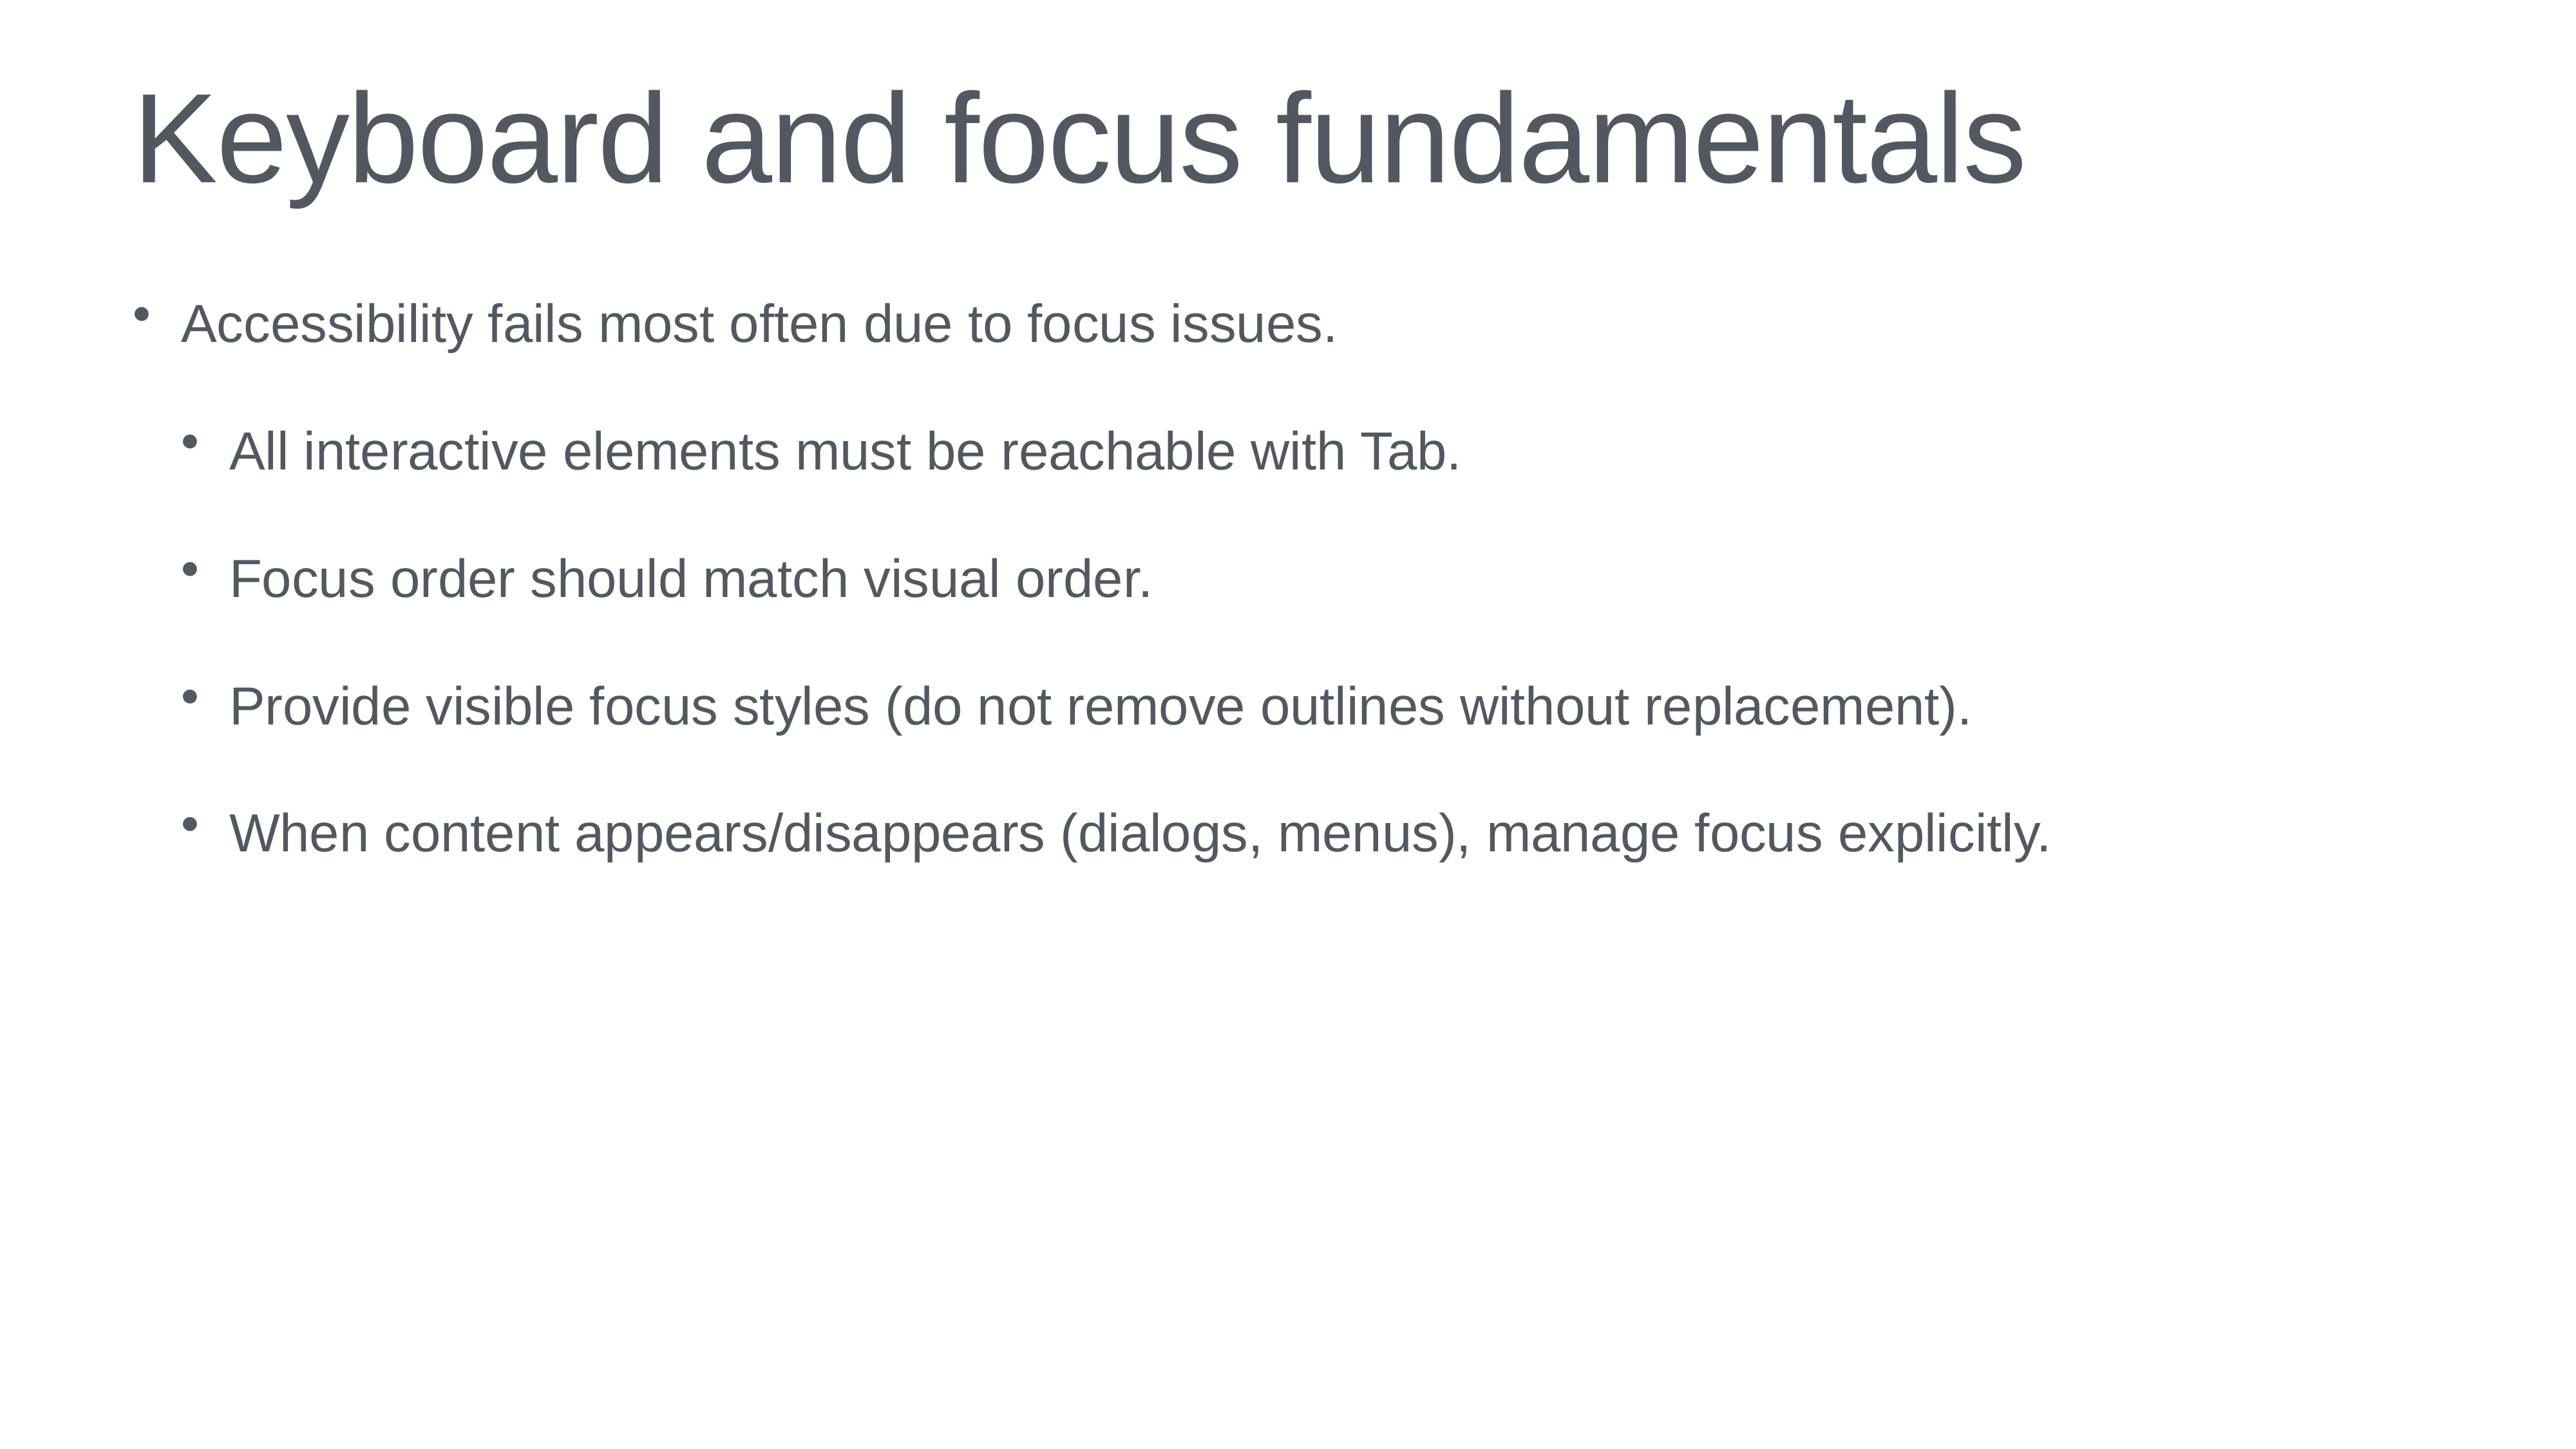

# Keyboard and focus fundamentals
Accessibility fails most often due to focus issues.
All interactive elements must be reachable with Tab.
Focus order should match visual order.
Provide visible focus styles (do not remove outlines without replacement).
When content appears/disappears (dialogs, menus), manage focus explicitly.